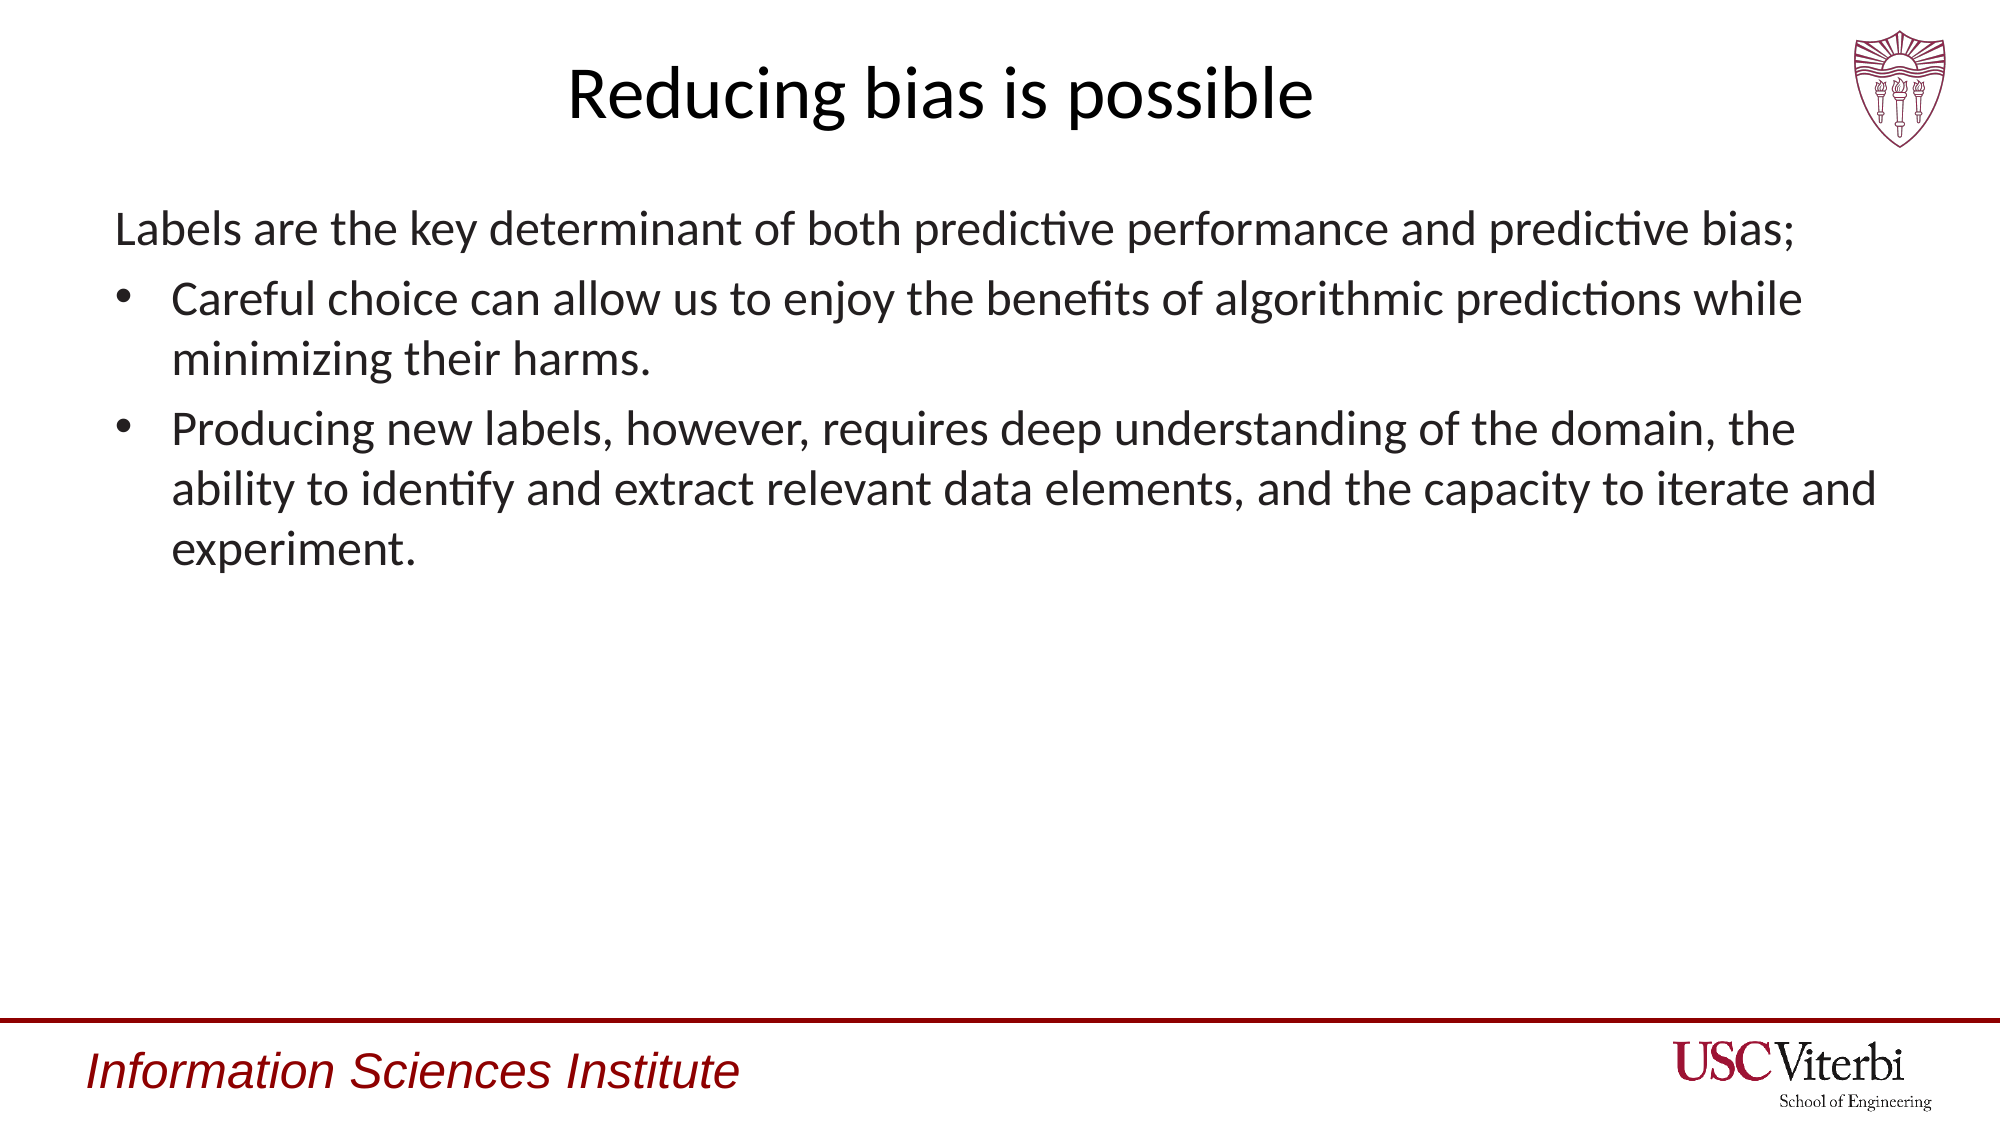

# Reducing bias is possible
Labels are the key determinant of both predictive performance and predictive bias;
Careful choice can allow us to enjoy the benefits of algorithmic predictions while minimizing their harms.
Producing new labels, however, requires deep understanding of the domain, the ability to identify and extract relevant data elements, and the capacity to iterate and experiment.